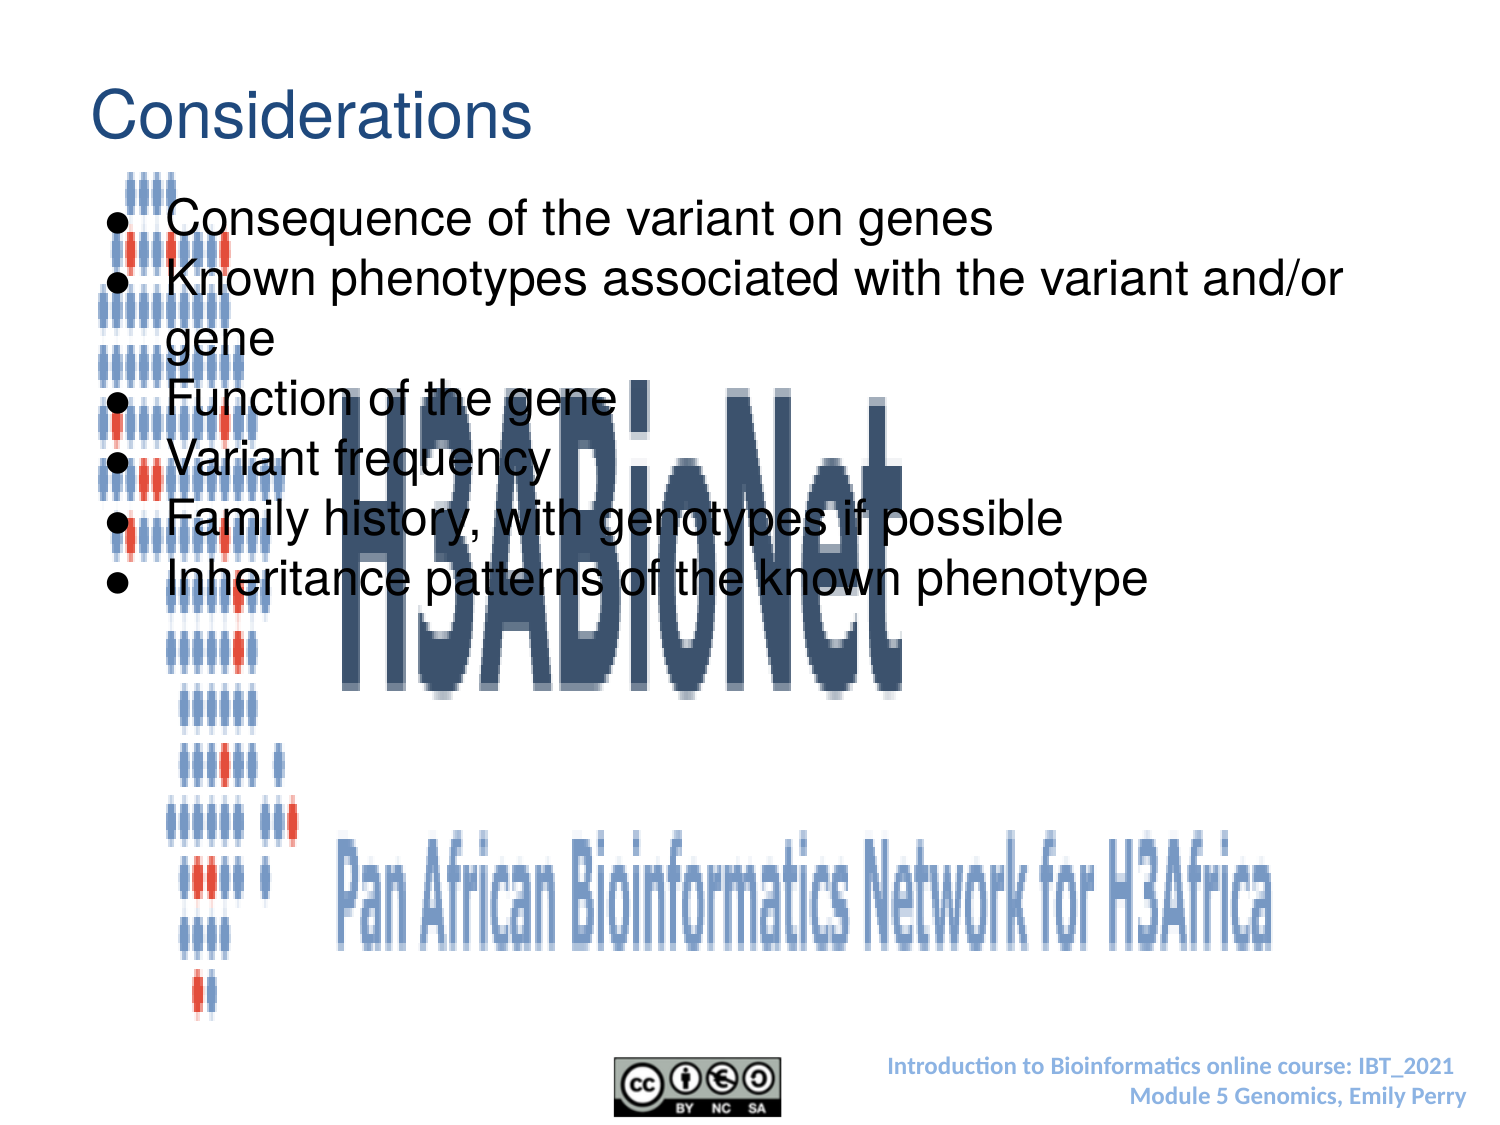

# Considerations
Consequence of the variant on genes
Known phenotypes associated with the variant and/or gene
Function of the gene
Variant frequency
Family history, with genotypes if possible
Inheritance patterns of the known phenotype